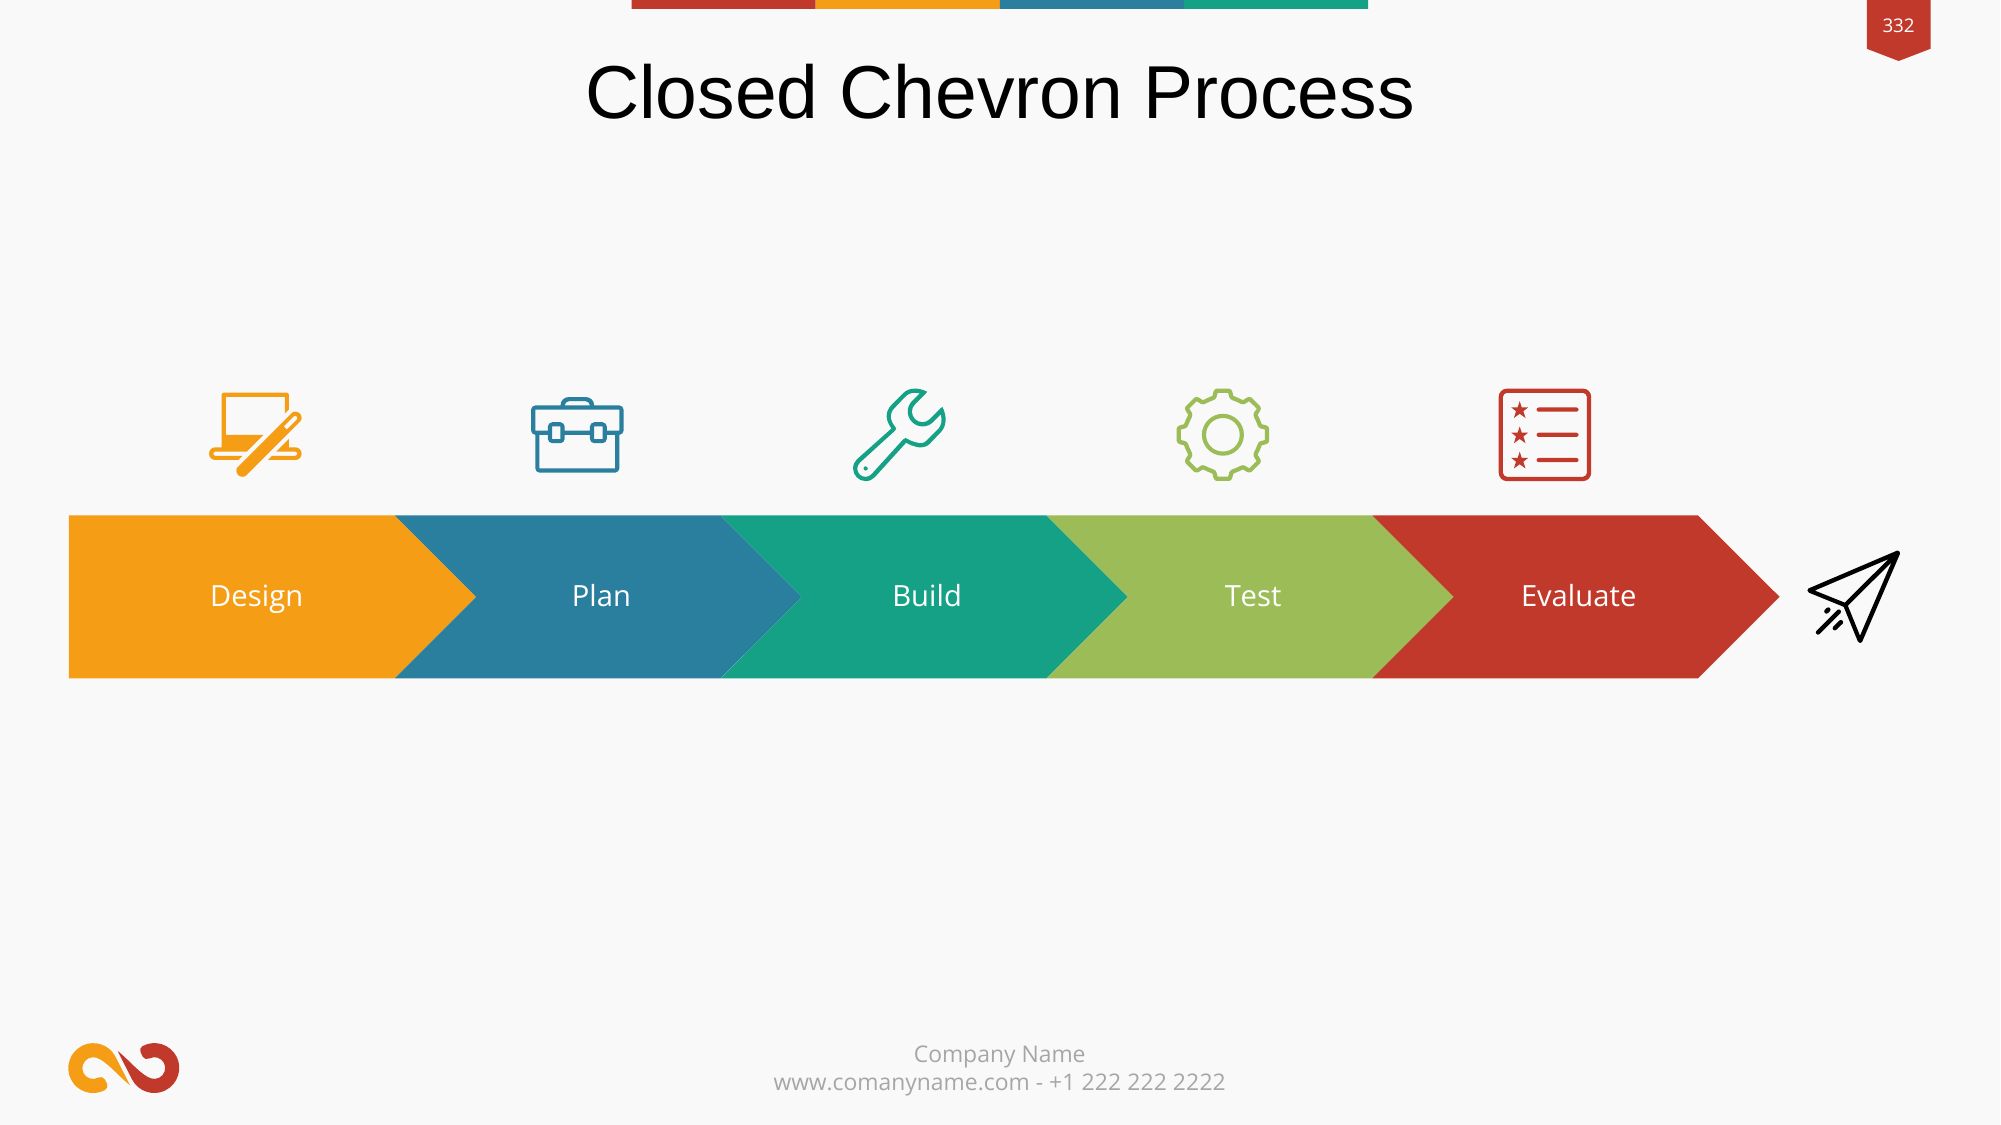

Closed Chevron Process

Design
Plan
Build
Test
Evaluate